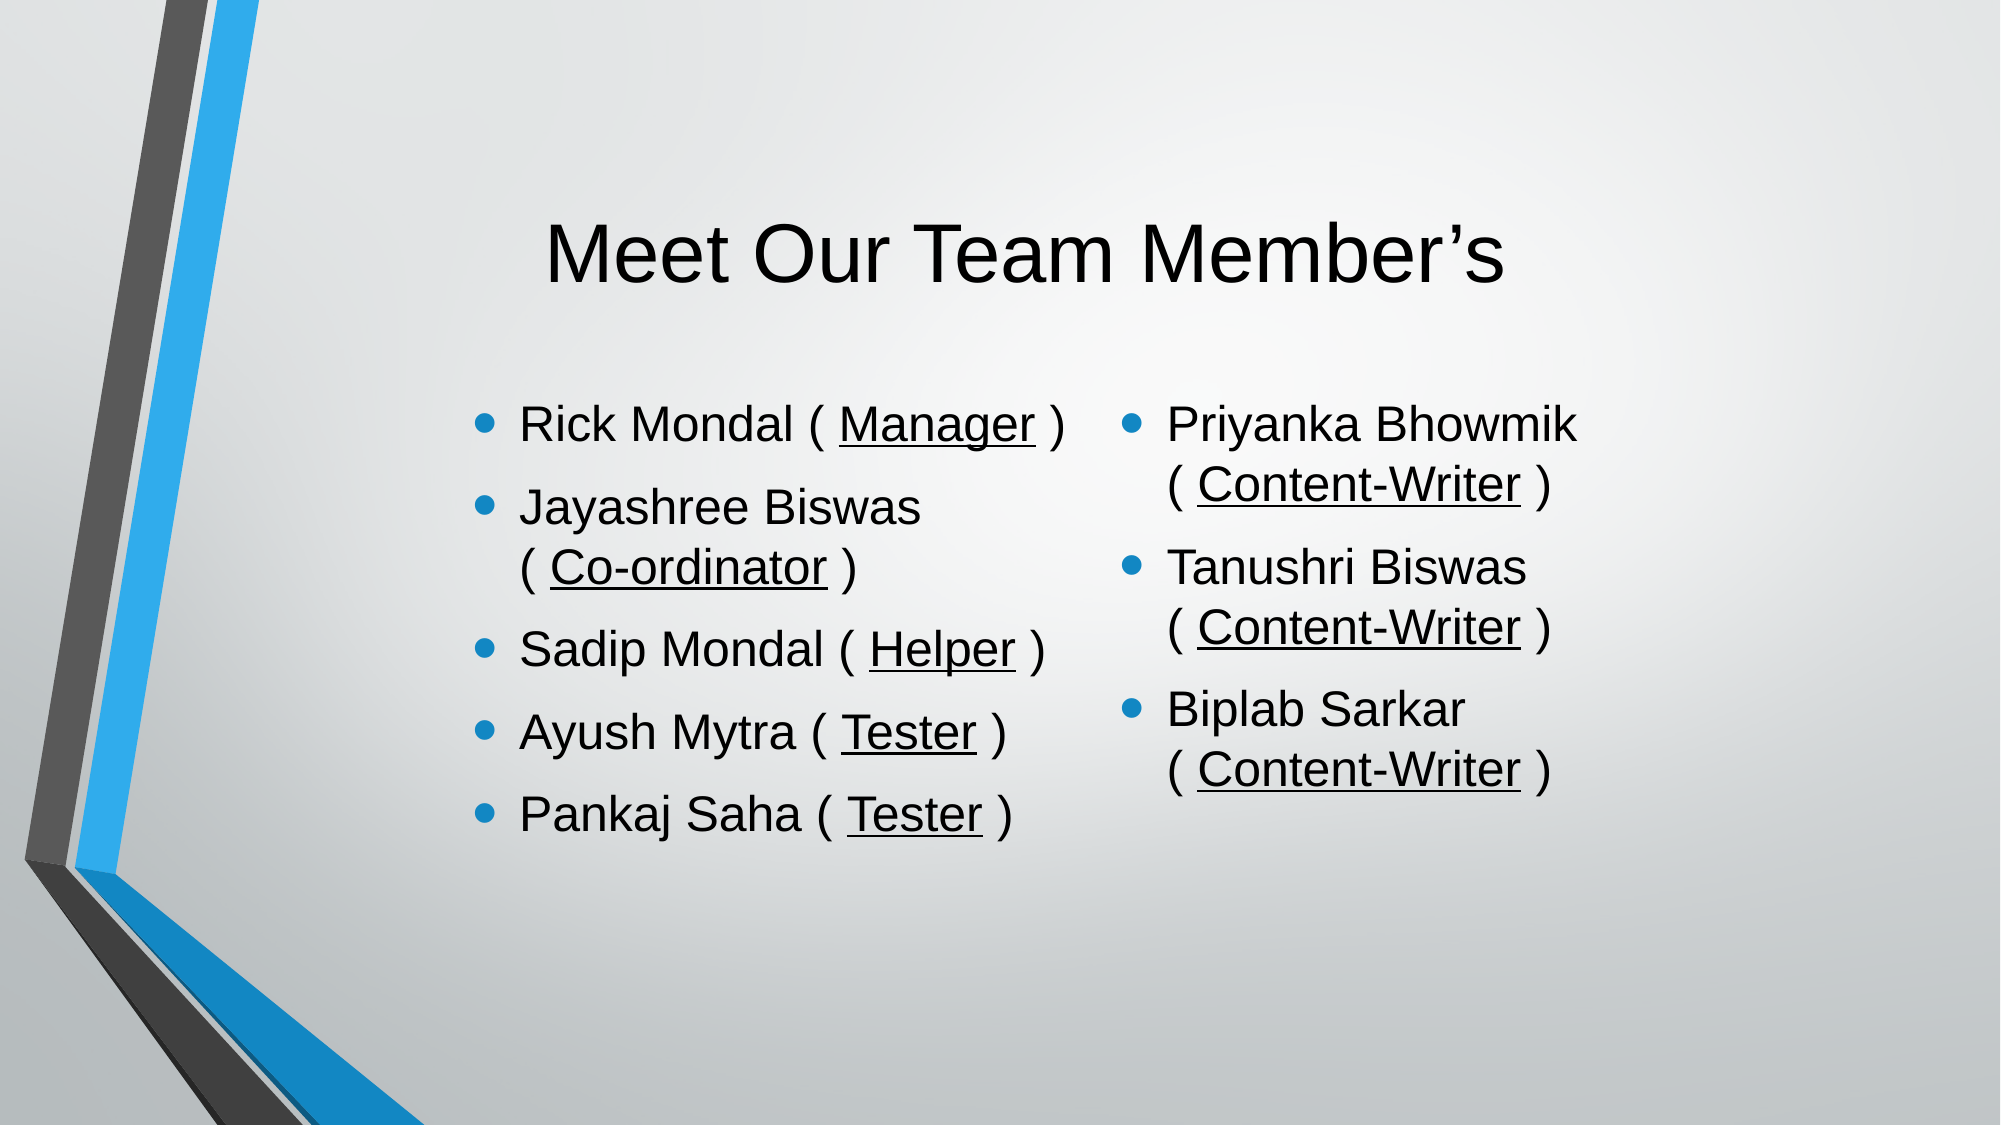

# Meet Our Team Member’s
Rick Mondal ( Manager )
Jayashree Biswas
( Co-ordinator )
Sadip Mondal ( Helper )
Ayush Mytra ( Tester )
Pankaj Saha ( Tester )
Priyanka Bhowmik
( Content-Writer )
Tanushri Biswas
( Content-Writer )
Biplab Sarkar
( Content-Writer )